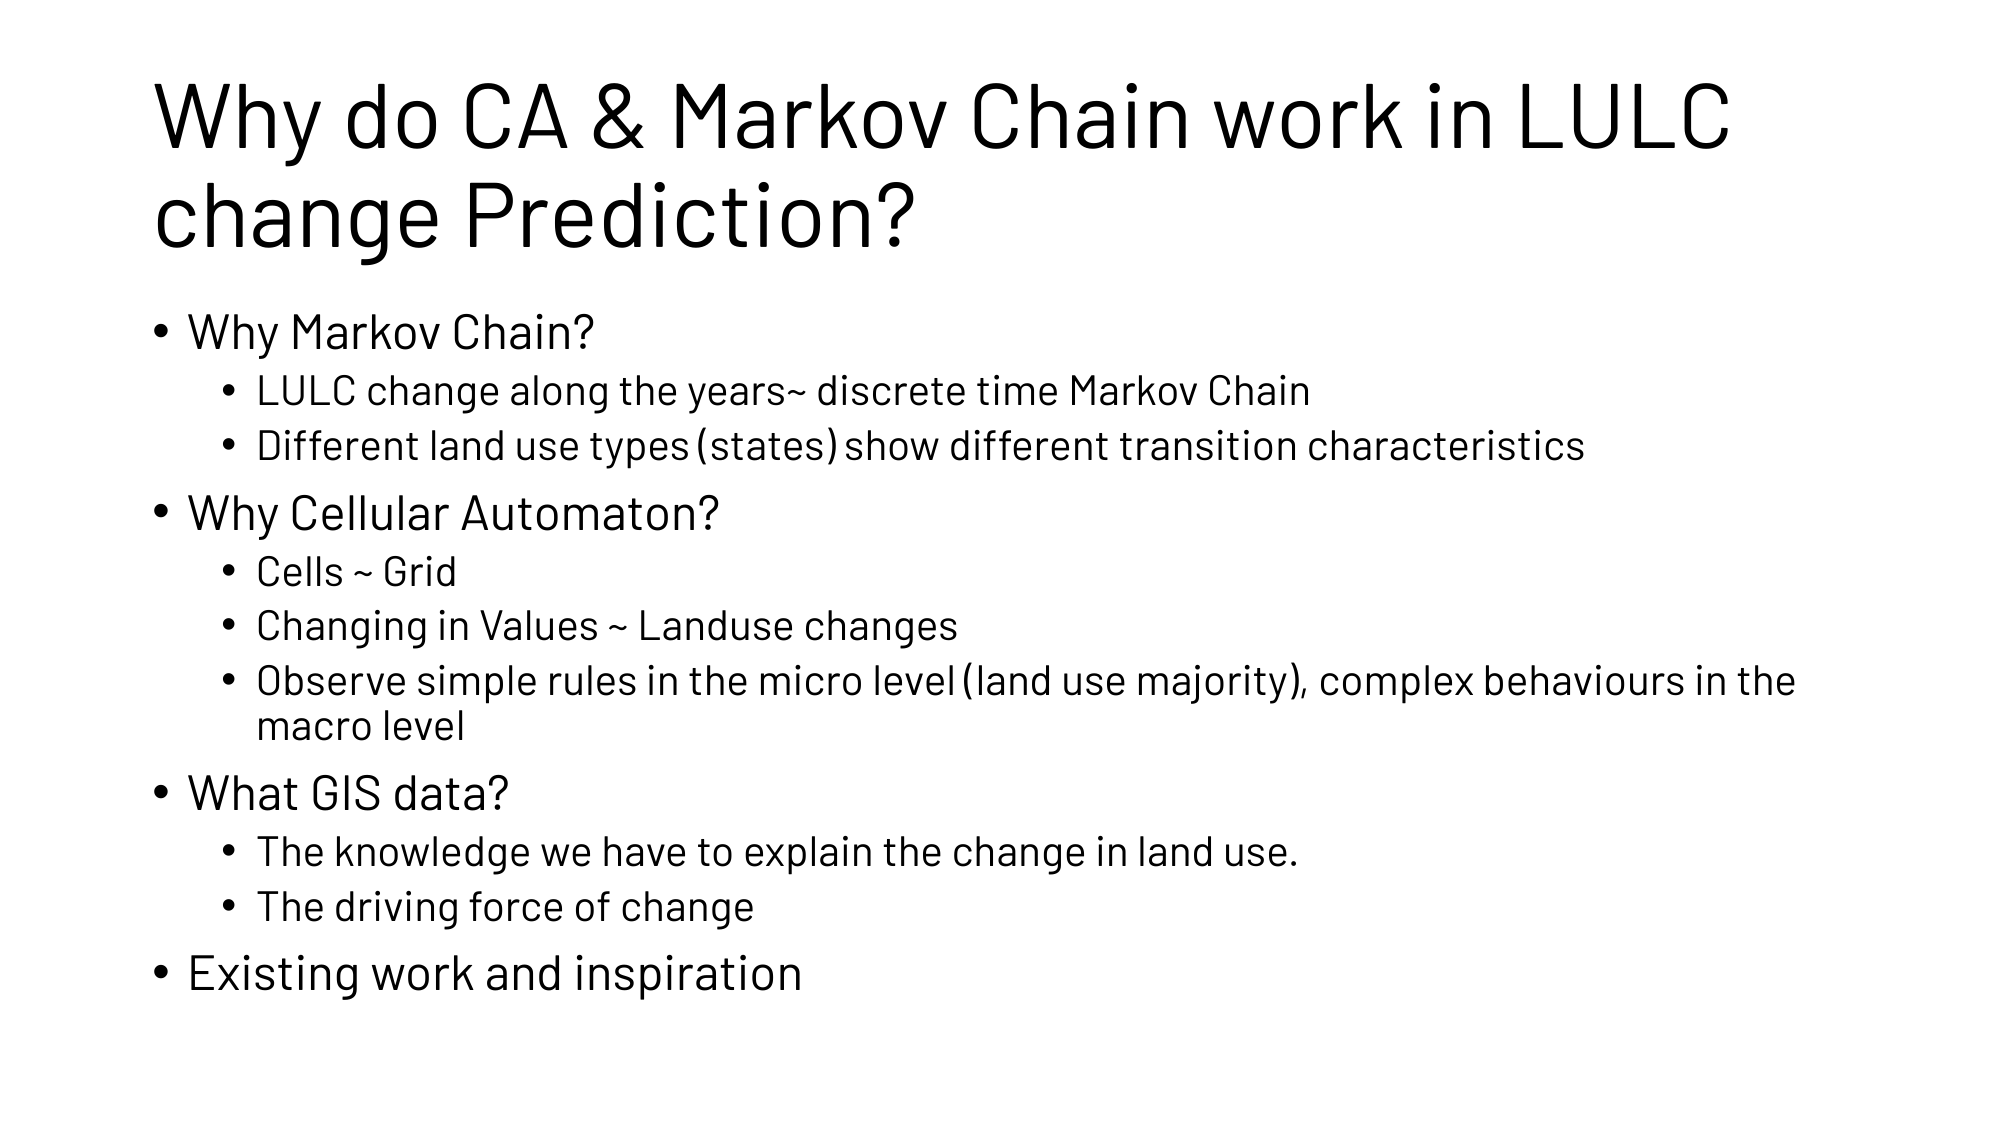

# Why do CA & Markov Chain work in LULC change Prediction?
Why Markov Chain?
LULC change along the years~ discrete time Markov Chain
Different land use types (states) show different transition characteristics
Why Cellular Automaton?
Cells ~ Grid
Changing in Values ~ Landuse changes
Observe simple rules in the micro level (land use majority), complex behaviours in the macro level
What GIS data?
The knowledge we have to explain the change in land use.
The driving force of change
Existing work and inspiration